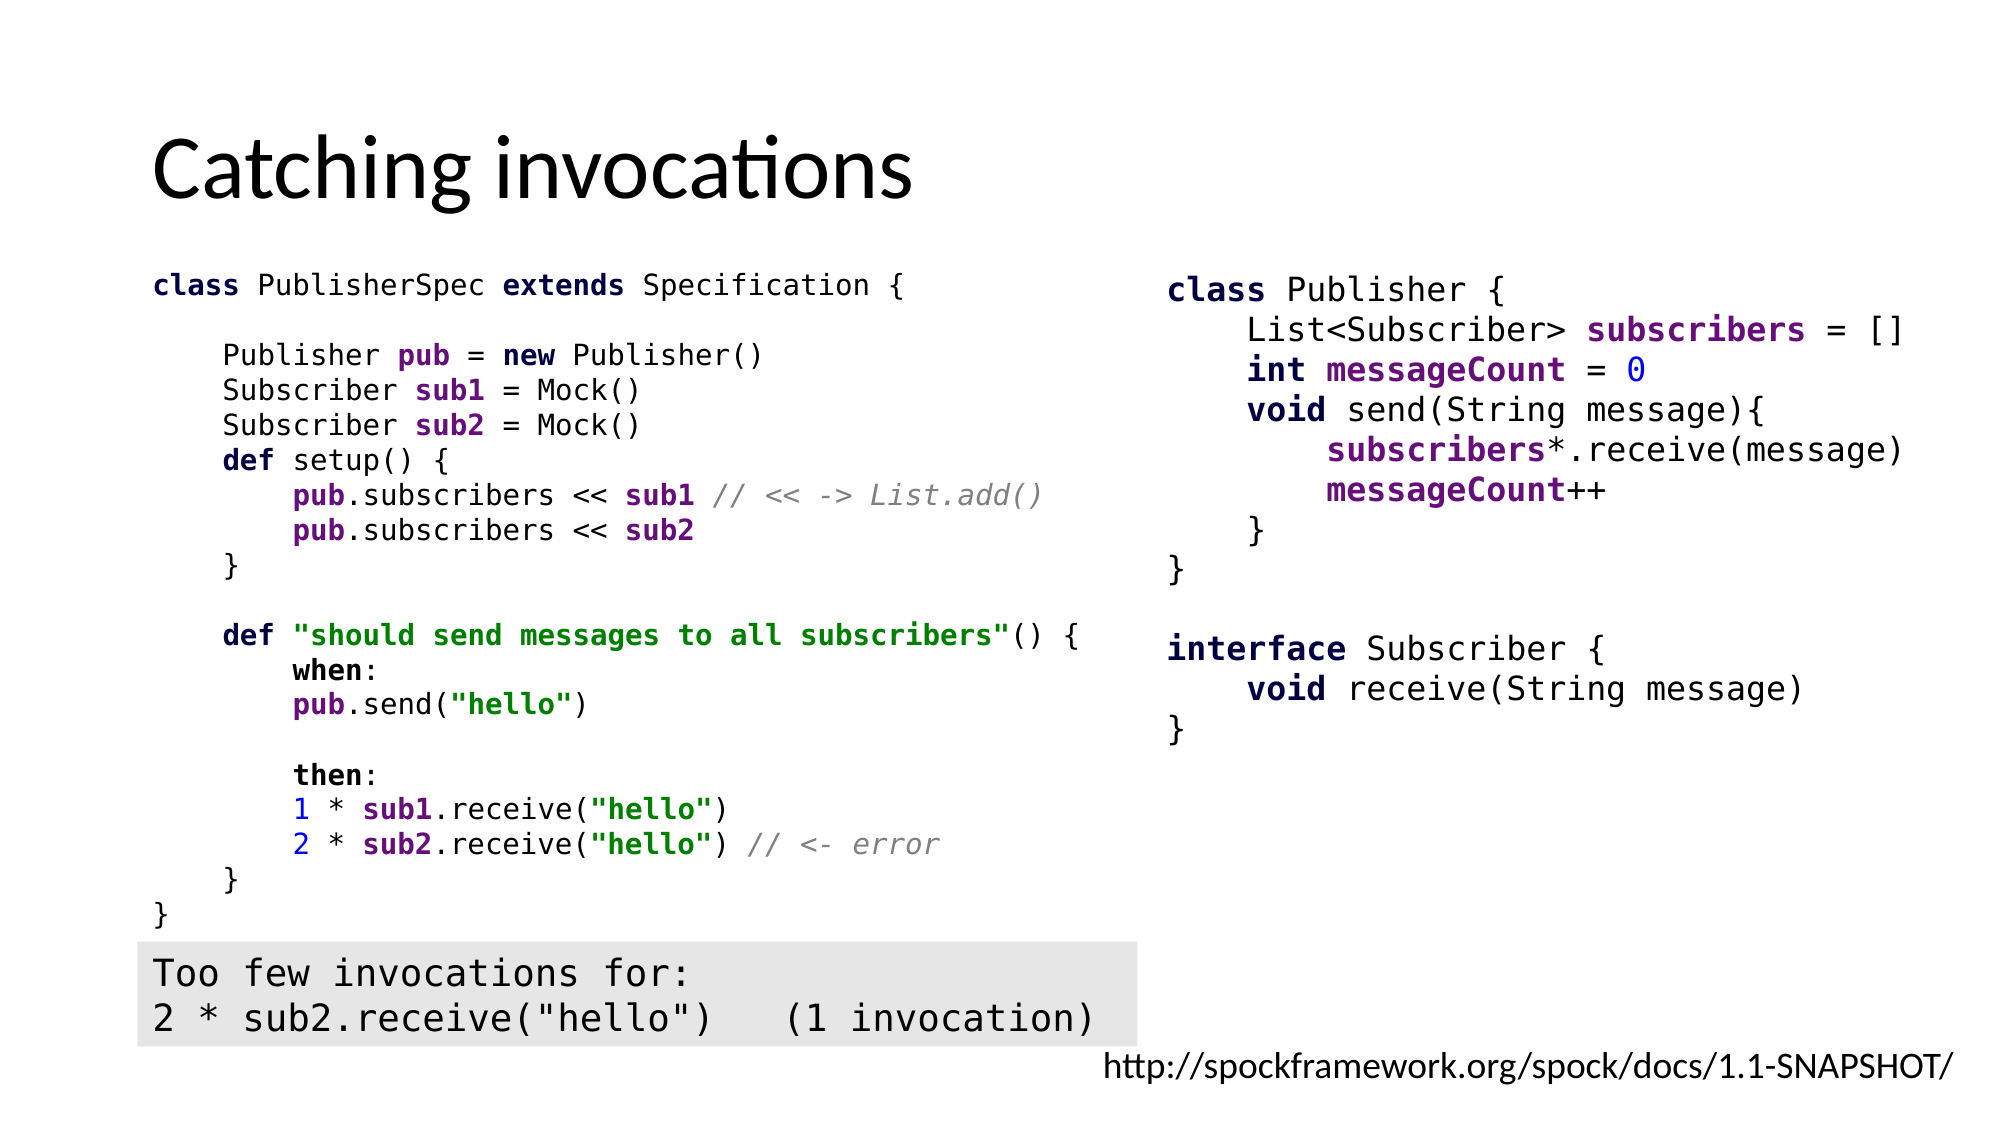

# Catching invocations
class PublisherSpec extends Specification {
    Publisher pub = new Publisher()
    Subscriber sub1 = Mock()
    Subscriber sub2 = Mock()
    def setup() {
        pub.subscribers << sub1 // << -> List.add()
        pub.subscribers << sub2
    }
    def "should send messages to all subscribers"() {
        when:
        pub.send("hello")
        then:
        1 * sub1.receive("hello")
        2 * sub2.receive("hello") // <- error
    }
}
class Publisher {
    List<Subscriber> subscribers = []
    int messageCount = 0
    void send(String message){
        subscribers*.receive(message)
        messageCount++
    }
}
interface Subscriber {
    void receive(String message)
}
Too few invocations for:
2 * sub2.receive("hello")   (1 invocation)
http://spockframework.org/spock/docs/1.1-SNAPSHOT/